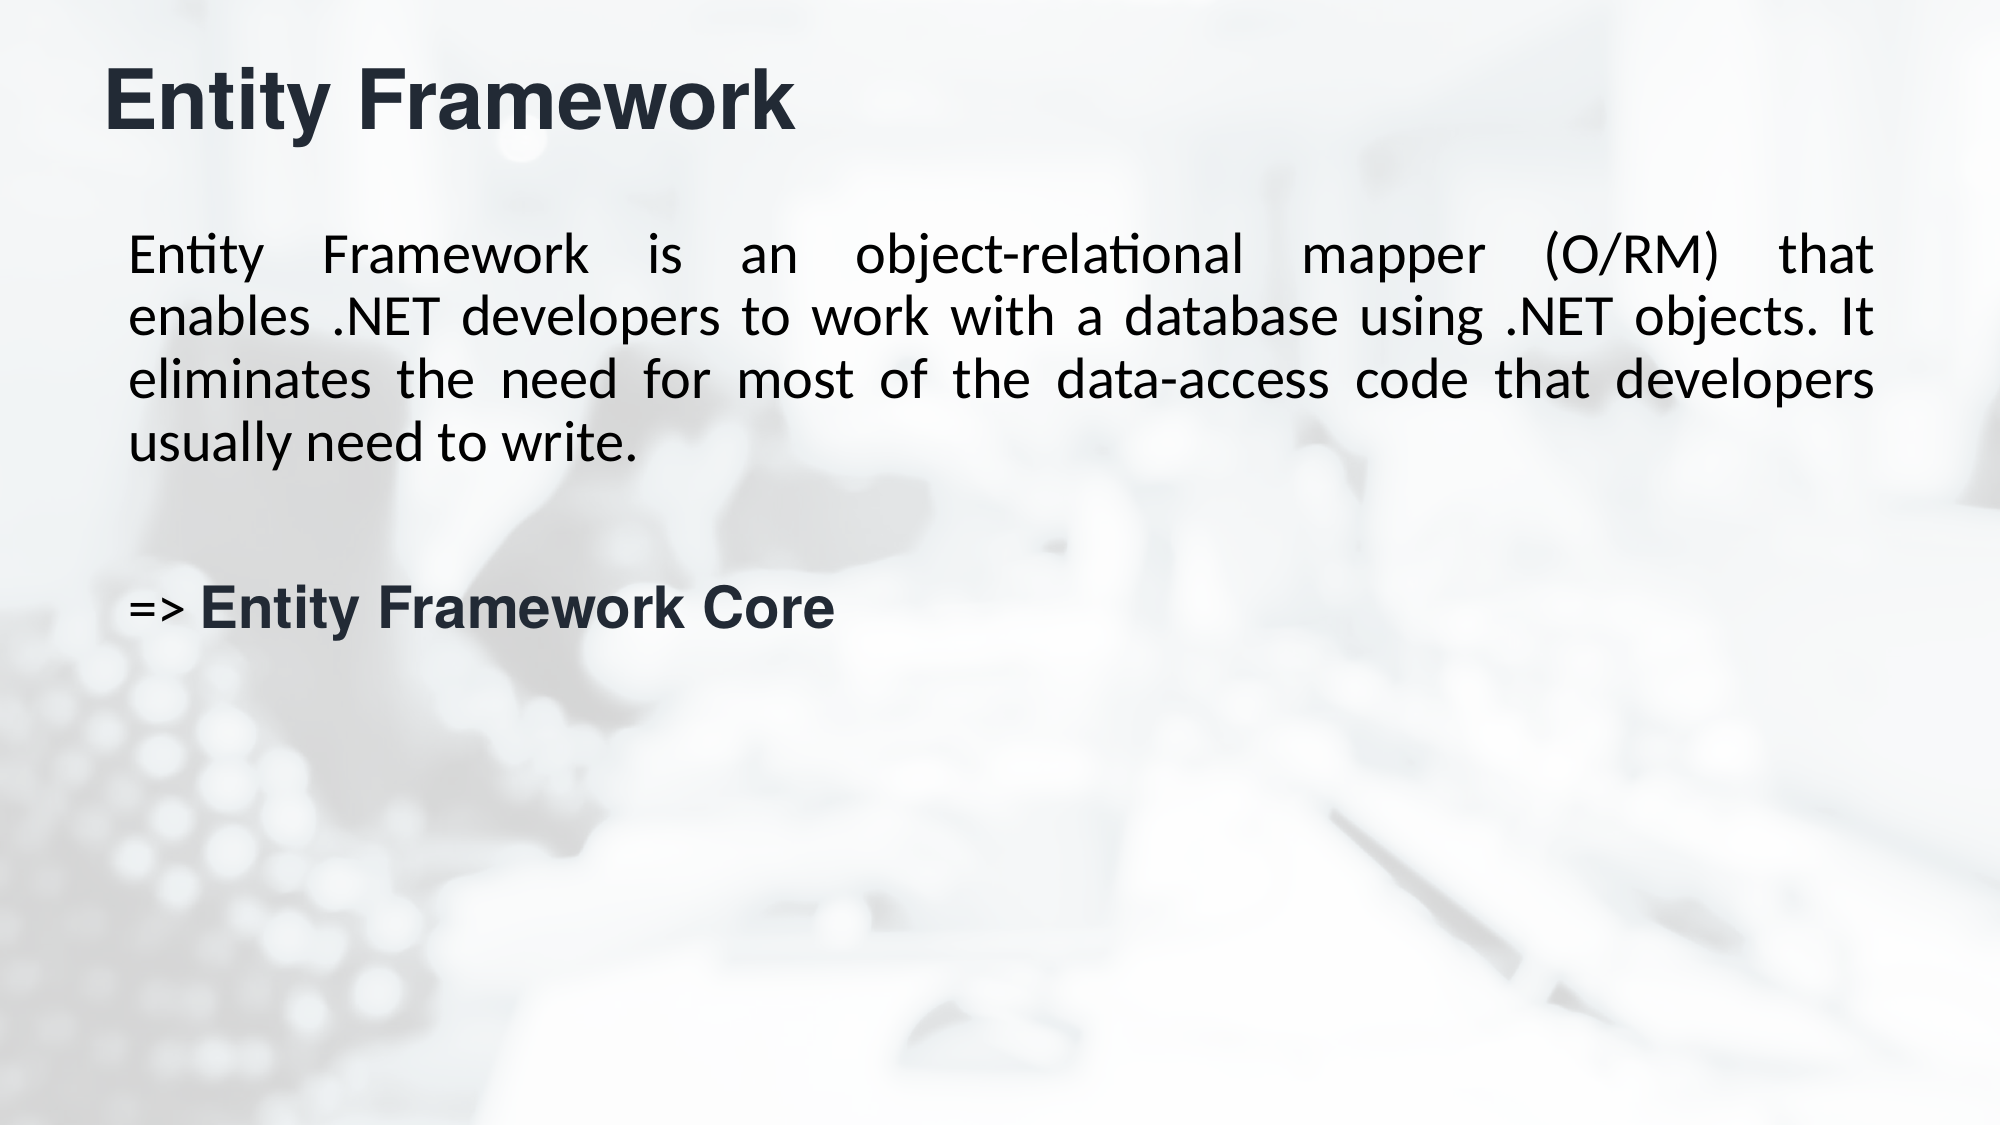

Entity Framework
Entity Framework is an object-relational mapper (O/RM) that enables .NET developers to work with a database using .NET objects. It eliminates the need for most of the data-access code that developers usually need to write.

=> Entity Framework Core